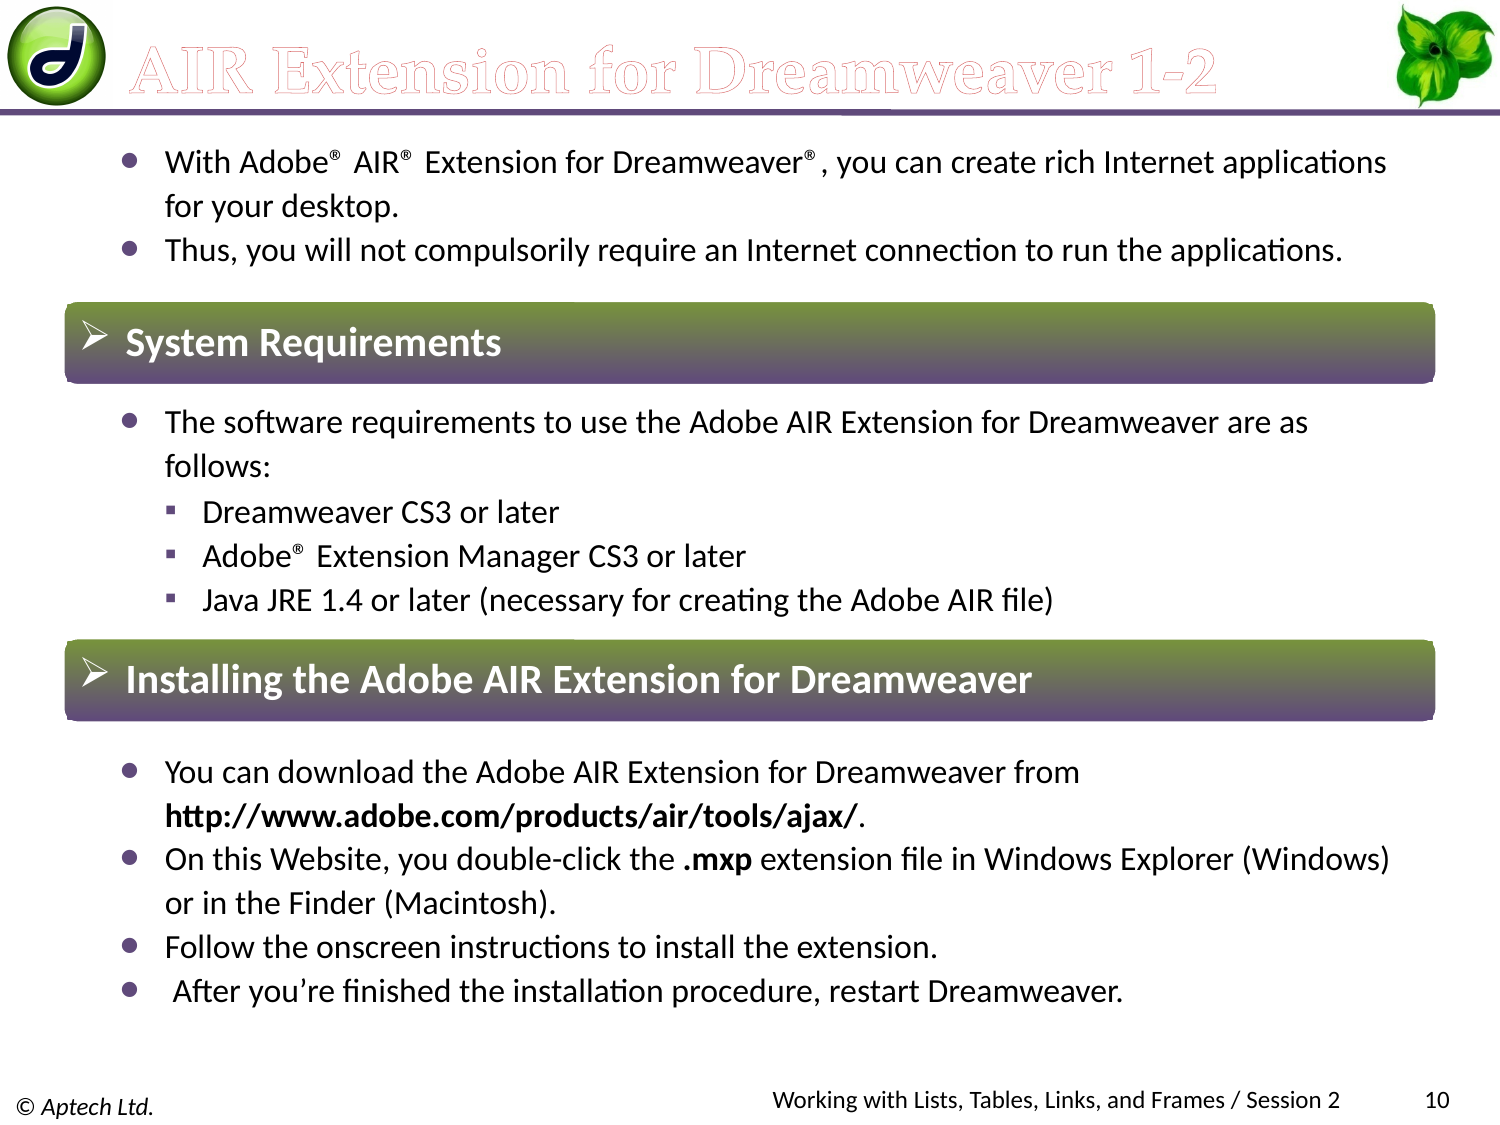

# AIR Extension for Dreamweaver 1-2
With Adobe® AIR® Extension for Dreamweaver®, you can create rich Internet applications for your desktop.
Thus, you will not compulsorily require an Internet connection to run the applications.

 System Requirements
The software requirements to use the Adobe AIR Extension for Dreamweaver are as follows:
Dreamweaver CS3 or later
Adobe® Extension Manager CS3 or later
Java JRE 1.4 or later (necessary for creating the Adobe AIR file)

 Installing the Adobe AIR Extension for Dreamweaver
You can download the Adobe AIR Extension for Dreamweaver from http://www.adobe.com/products/air/tools/ajax/.
On this Website, you double-click the .mxp extension file in Windows Explorer (Windows) or in the Finder (Macintosh).
Follow the onscreen instructions to install the extension.
 After you’re finished the installation procedure, restart Dreamweaver.
Working with Lists, Tables, Links, and Frames / Session 2
10